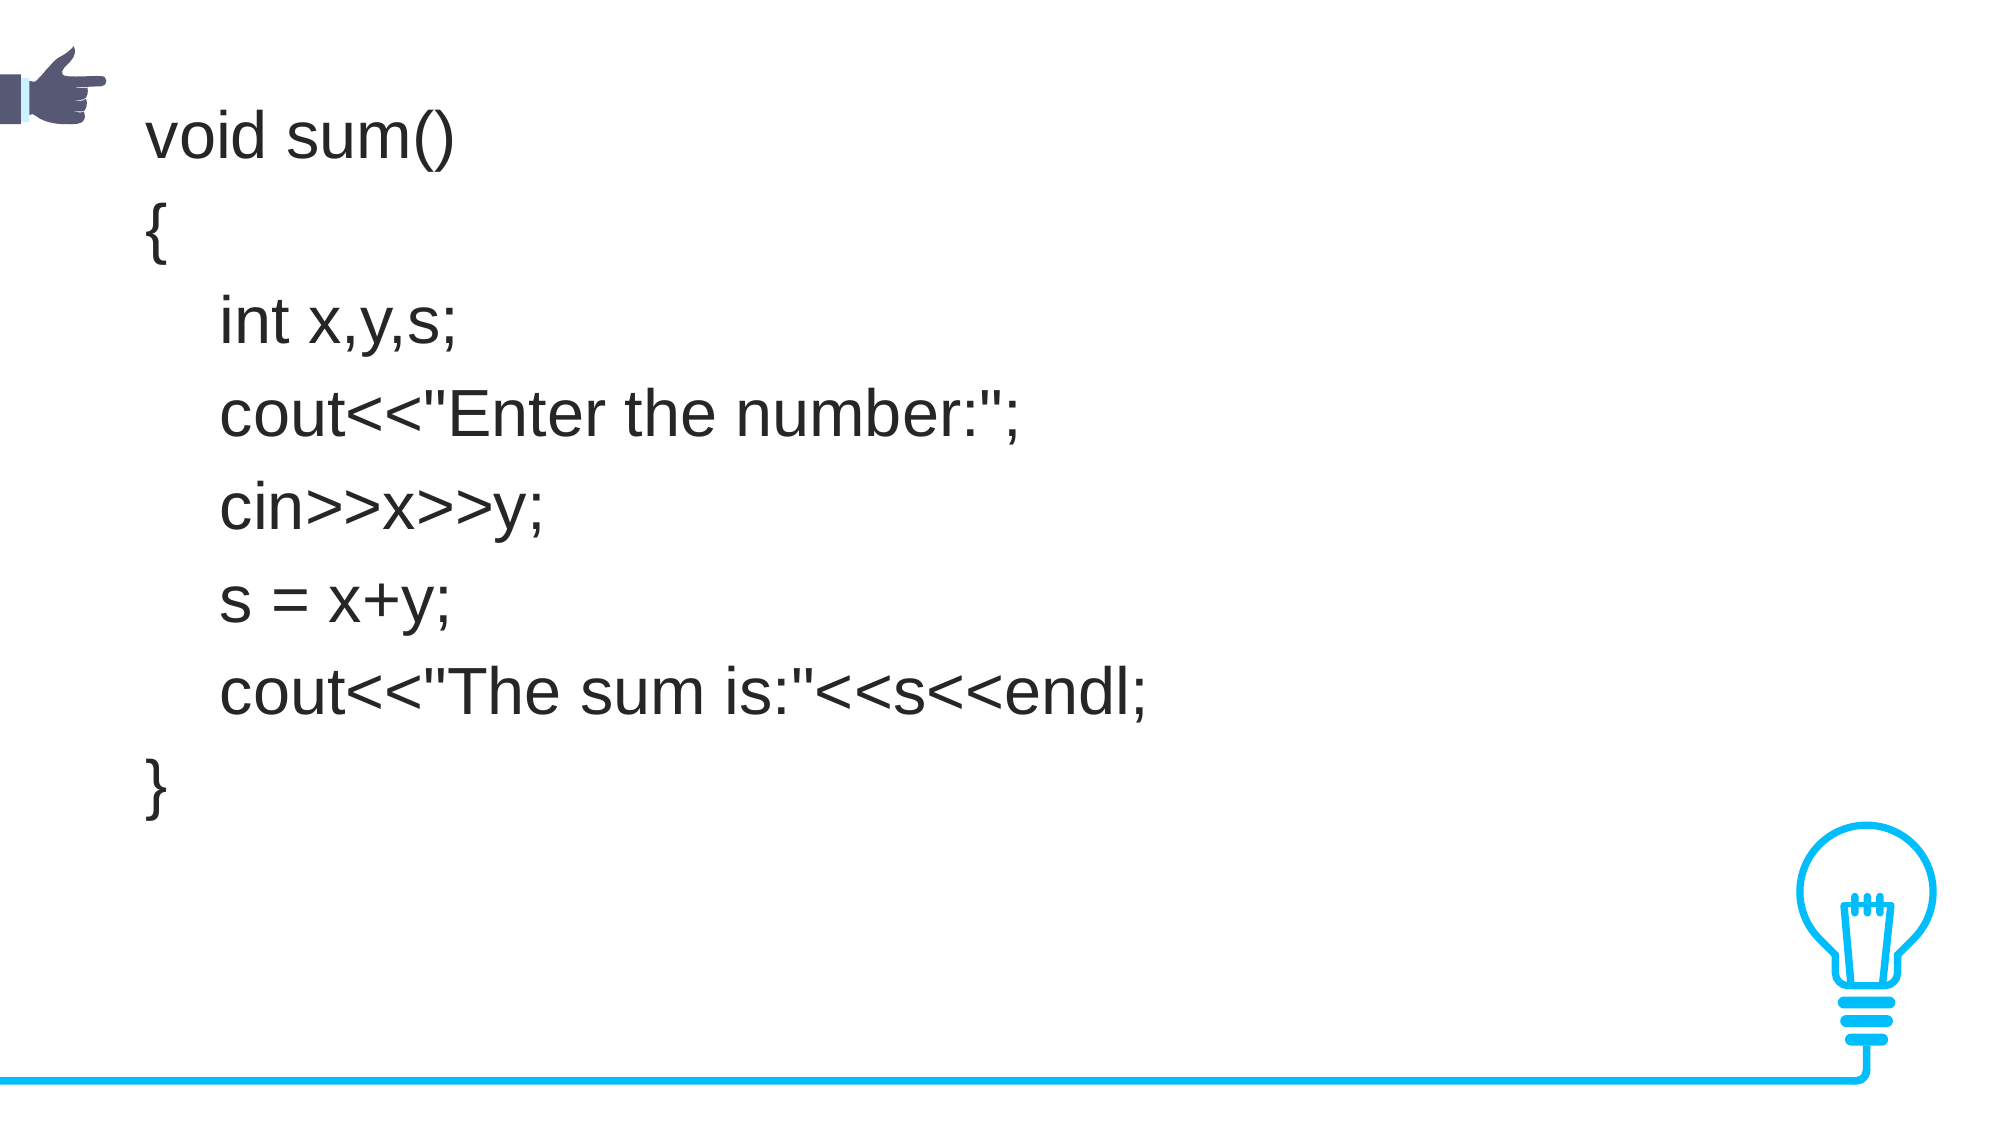

void sum()
{
    int x,y,s;
    cout<<"Enter the number:";
    cin>>x>>y;
    s = x+y;
    cout<<"The sum is:"<<s<<endl;
}